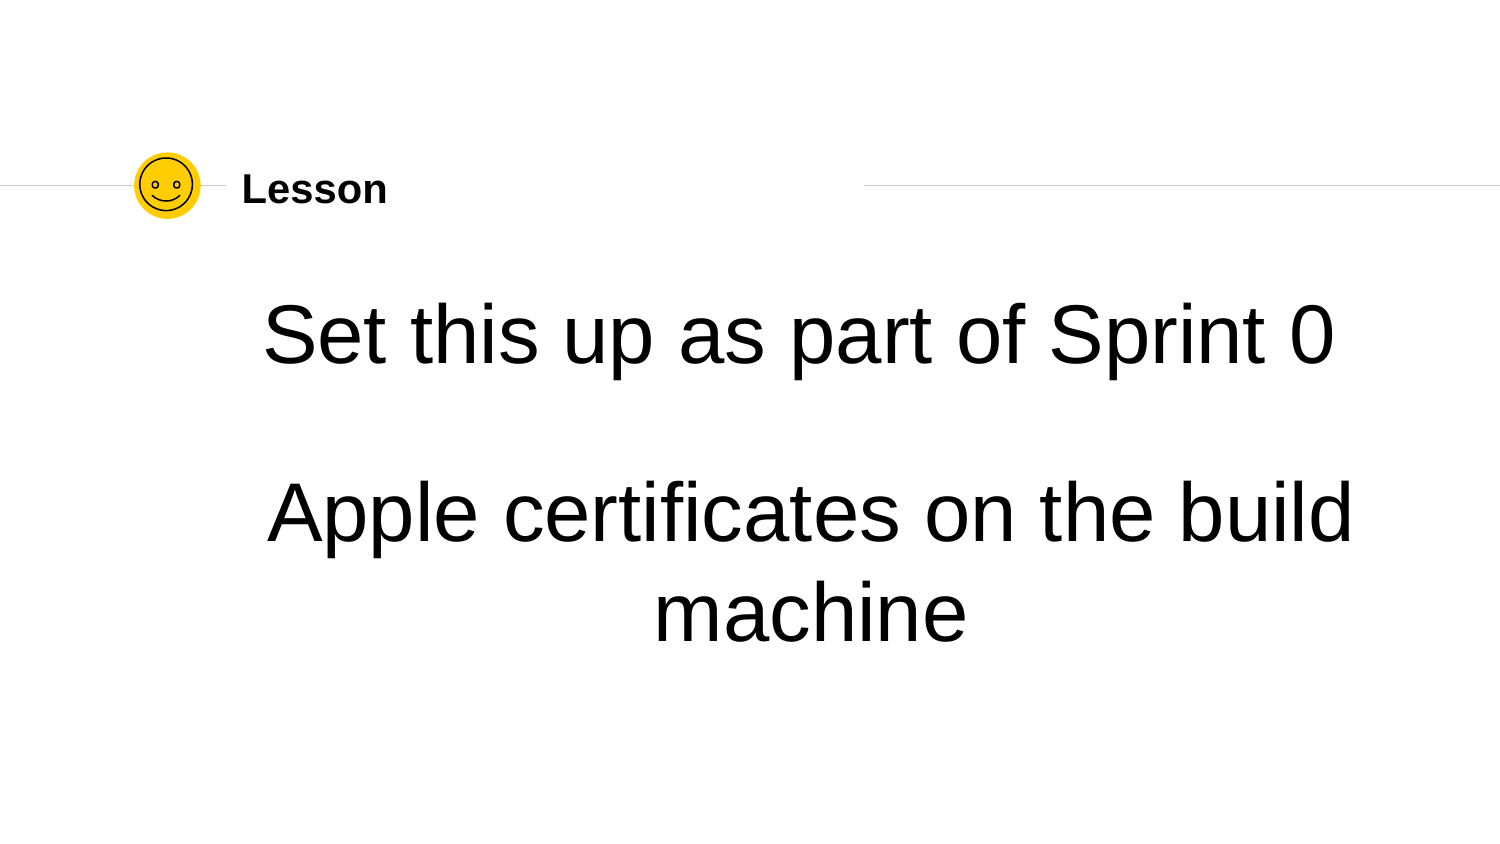

# Lesson

Set this up as part of Sprint 0
Apple certificates on the build machine